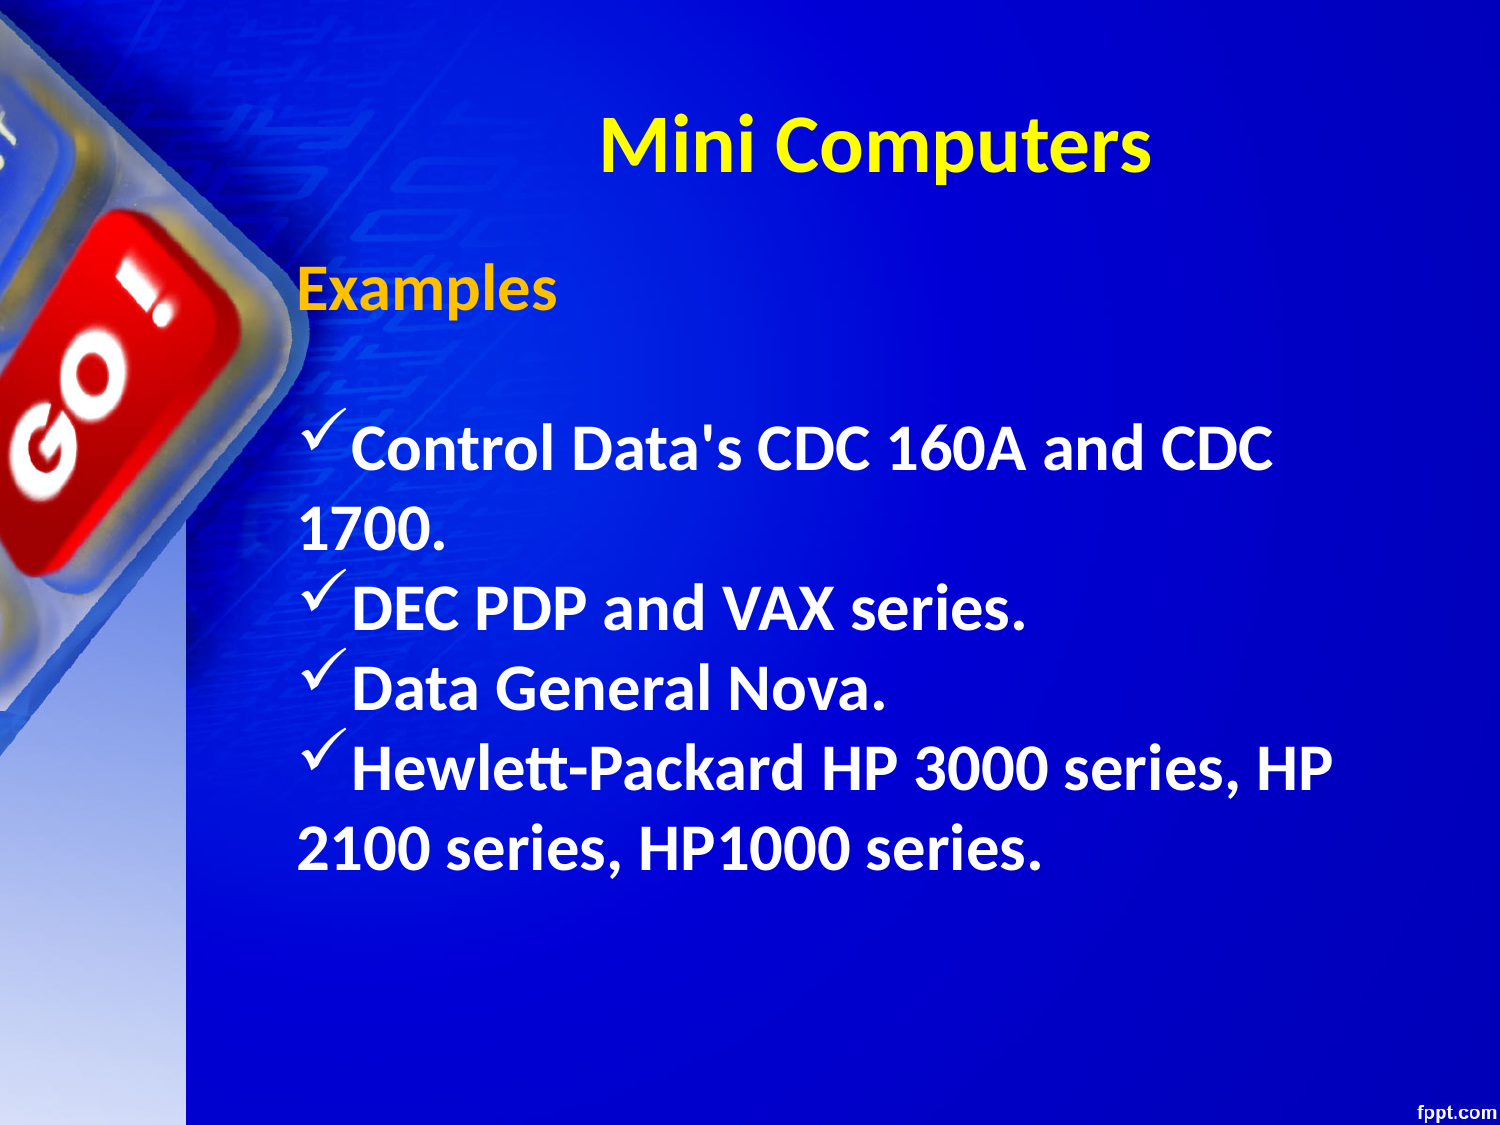

# Mini Computers
Examples

Control Data's CDC 160A and CDC 1700.
DEC PDP and VAX series.
Data General Nova.
Hewlett-Packard HP 3000 series, HP 2100 series, HP1000 series.